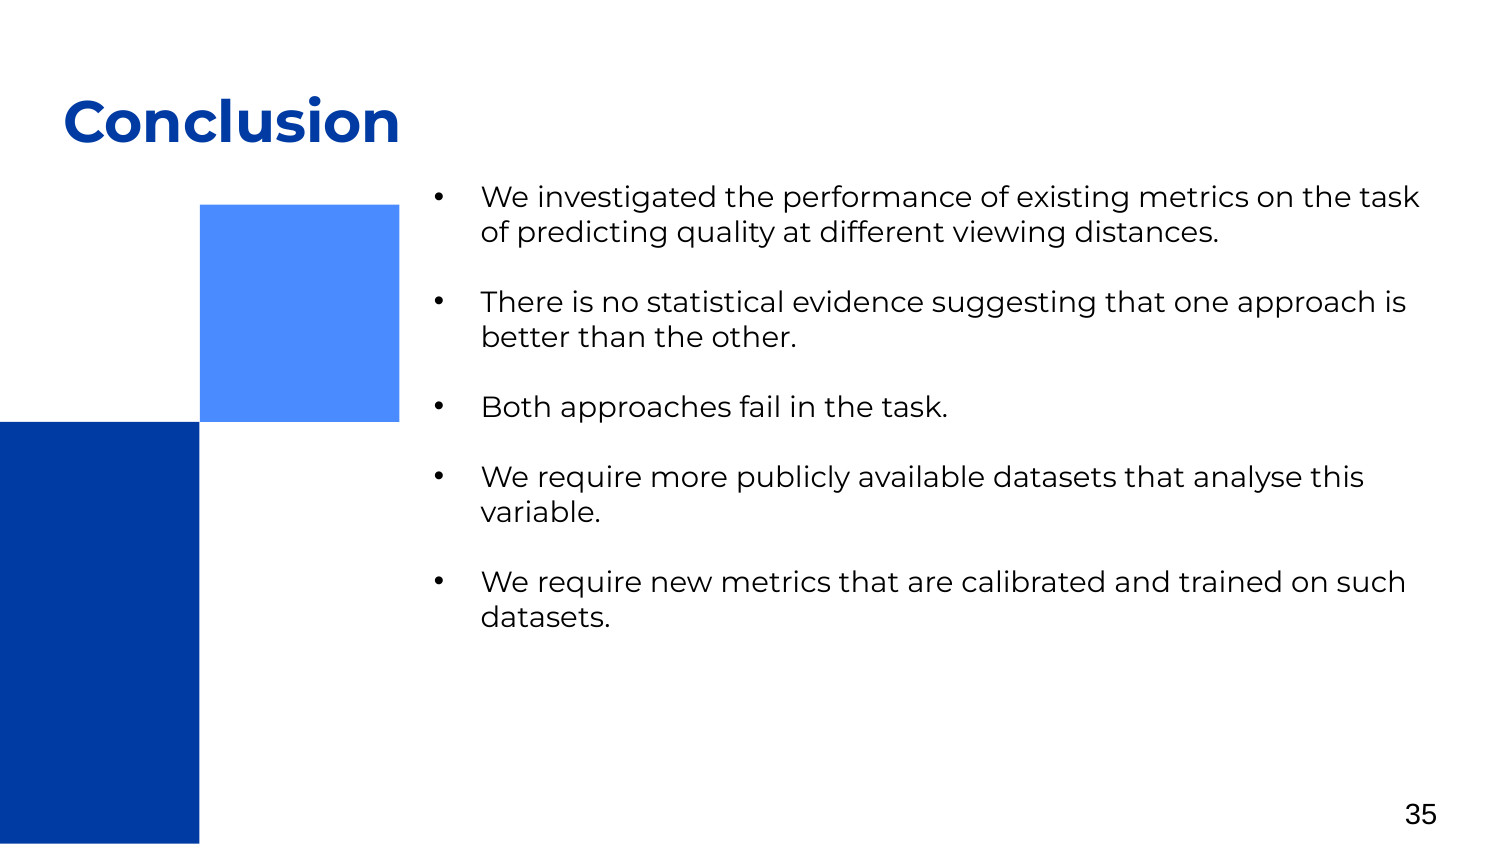

# Conclusion
We investigated the performance of existing metrics on the task of predicting quality at different viewing distances.

There is no statistical evidence suggesting that one approach is better than the other.

Both approaches fail in the task.

We require more publicly available datasets that analyse this variable.

We require new metrics that are calibrated and trained on such datasets.
35